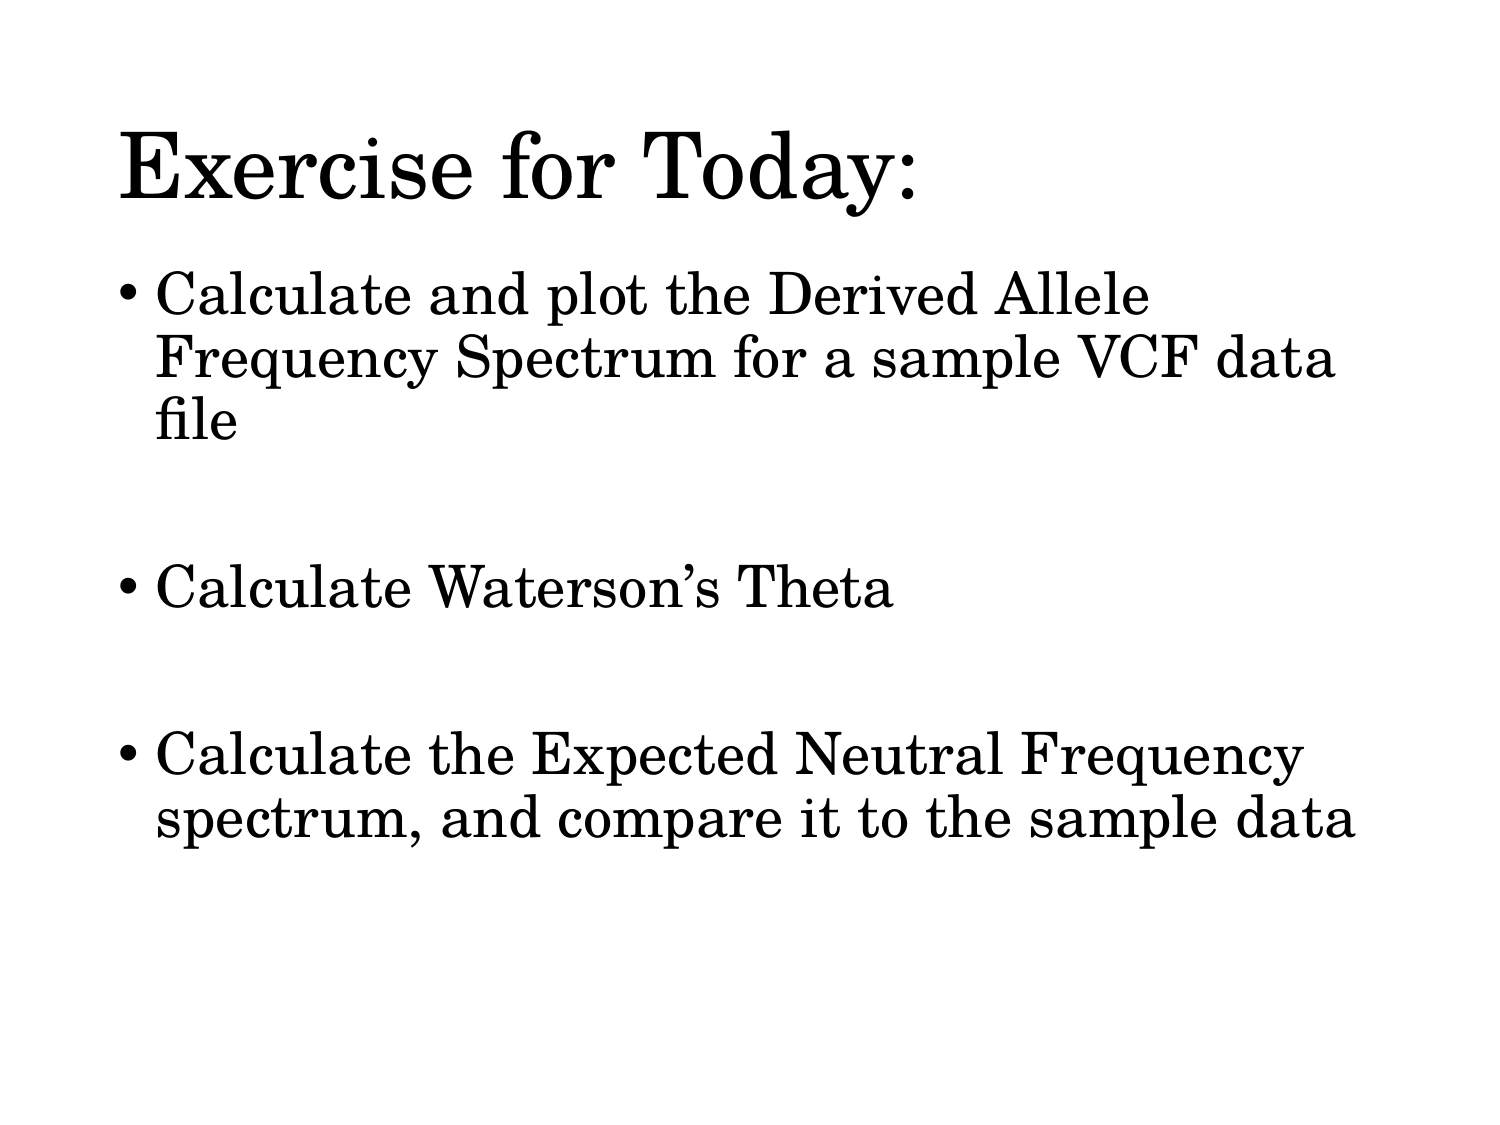

# Exercise for Today:
Calculate and plot the Derived Allele Frequency Spectrum for a sample VCF data file

Calculate Waterson’s Theta

Calculate the Expected Neutral Frequency spectrum, and compare it to the sample data